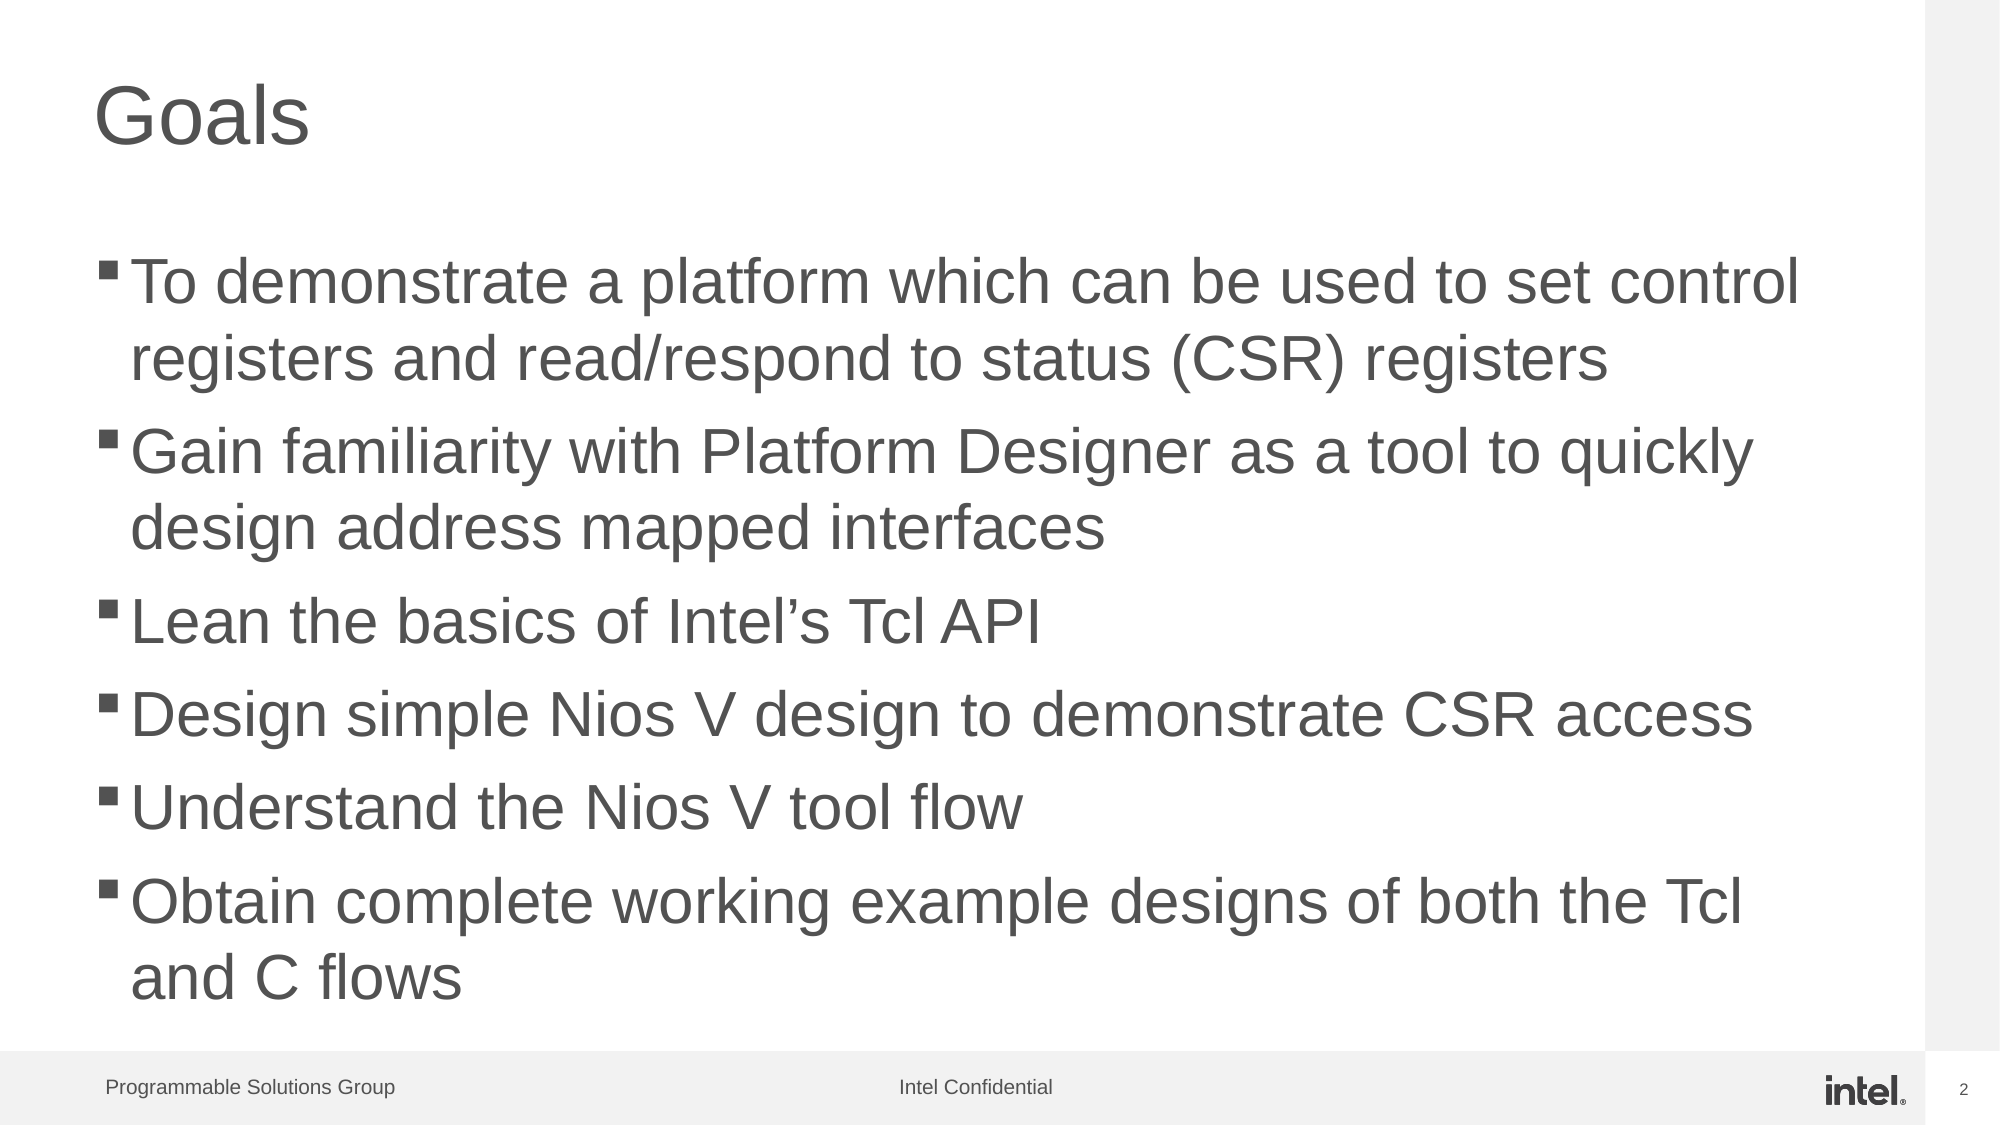

# Goals
To demonstrate a platform which can be used to set control registers and read/respond to status (CSR) registers
Gain familiarity with Platform Designer as a tool to quickly design address mapped interfaces
Lean the basics of Intel’s Tcl API
Design simple Nios V design to demonstrate CSR access
Understand the Nios V tool flow
Obtain complete working example designs of both the Tcl and C flows